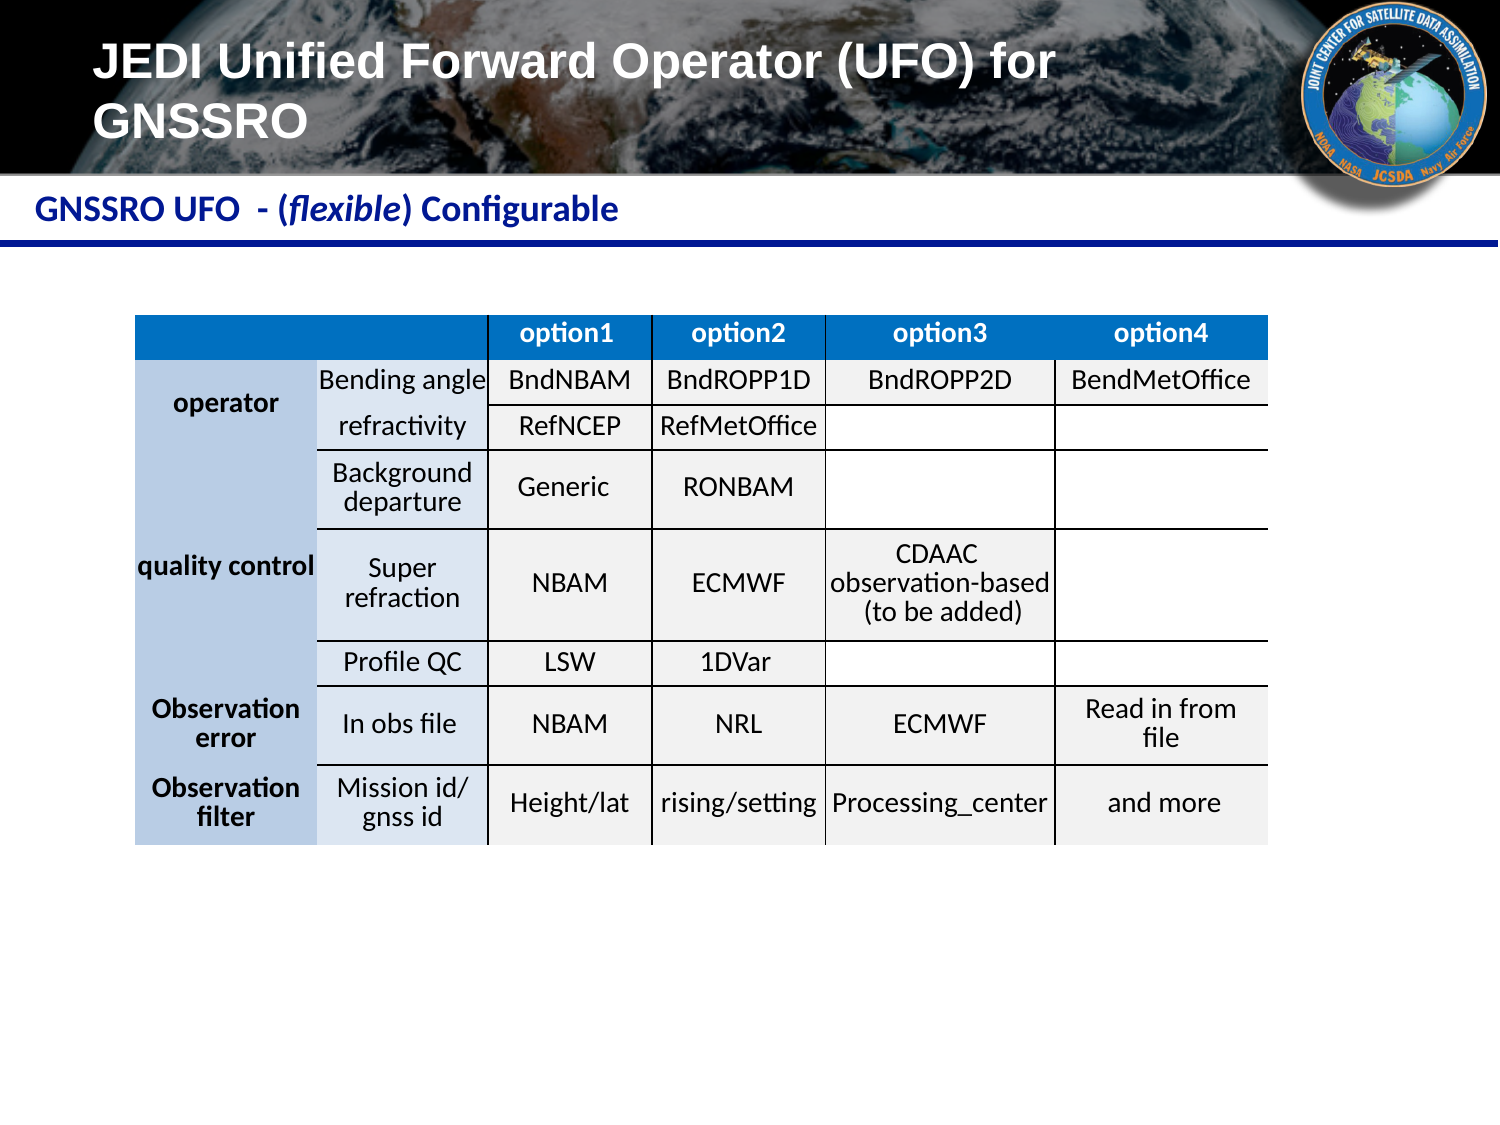

JEDI Unified Forward Operator (UFO) for GNSSRO
GNSSRO UFO  - (flexible) Configurable
|  |  | option1 | option2 | option3 | option4 |
| --- | --- | --- | --- | --- | --- |
| operator | Bending angle | BndNBAM | BndROPP1D | BndROPP2D | BendMetOffice |
|  | refractivity | RefNCEP | RefMetOffice |  |  |
| quality control | Background departure | Generic | RONBAM |  |  |
|  | Super refraction | NBAM | ECMWF | CDAAC observation-based (to be added) |  |
|  | Profile QC | LSW | 1DVar |  |  |
| Observation error | In obs file | NBAM | NRL | ECMWF | Read in from file |
| Observation filter | Mission id/ gnss id | Height/lat | rising/setting | Processing\_center | and more |